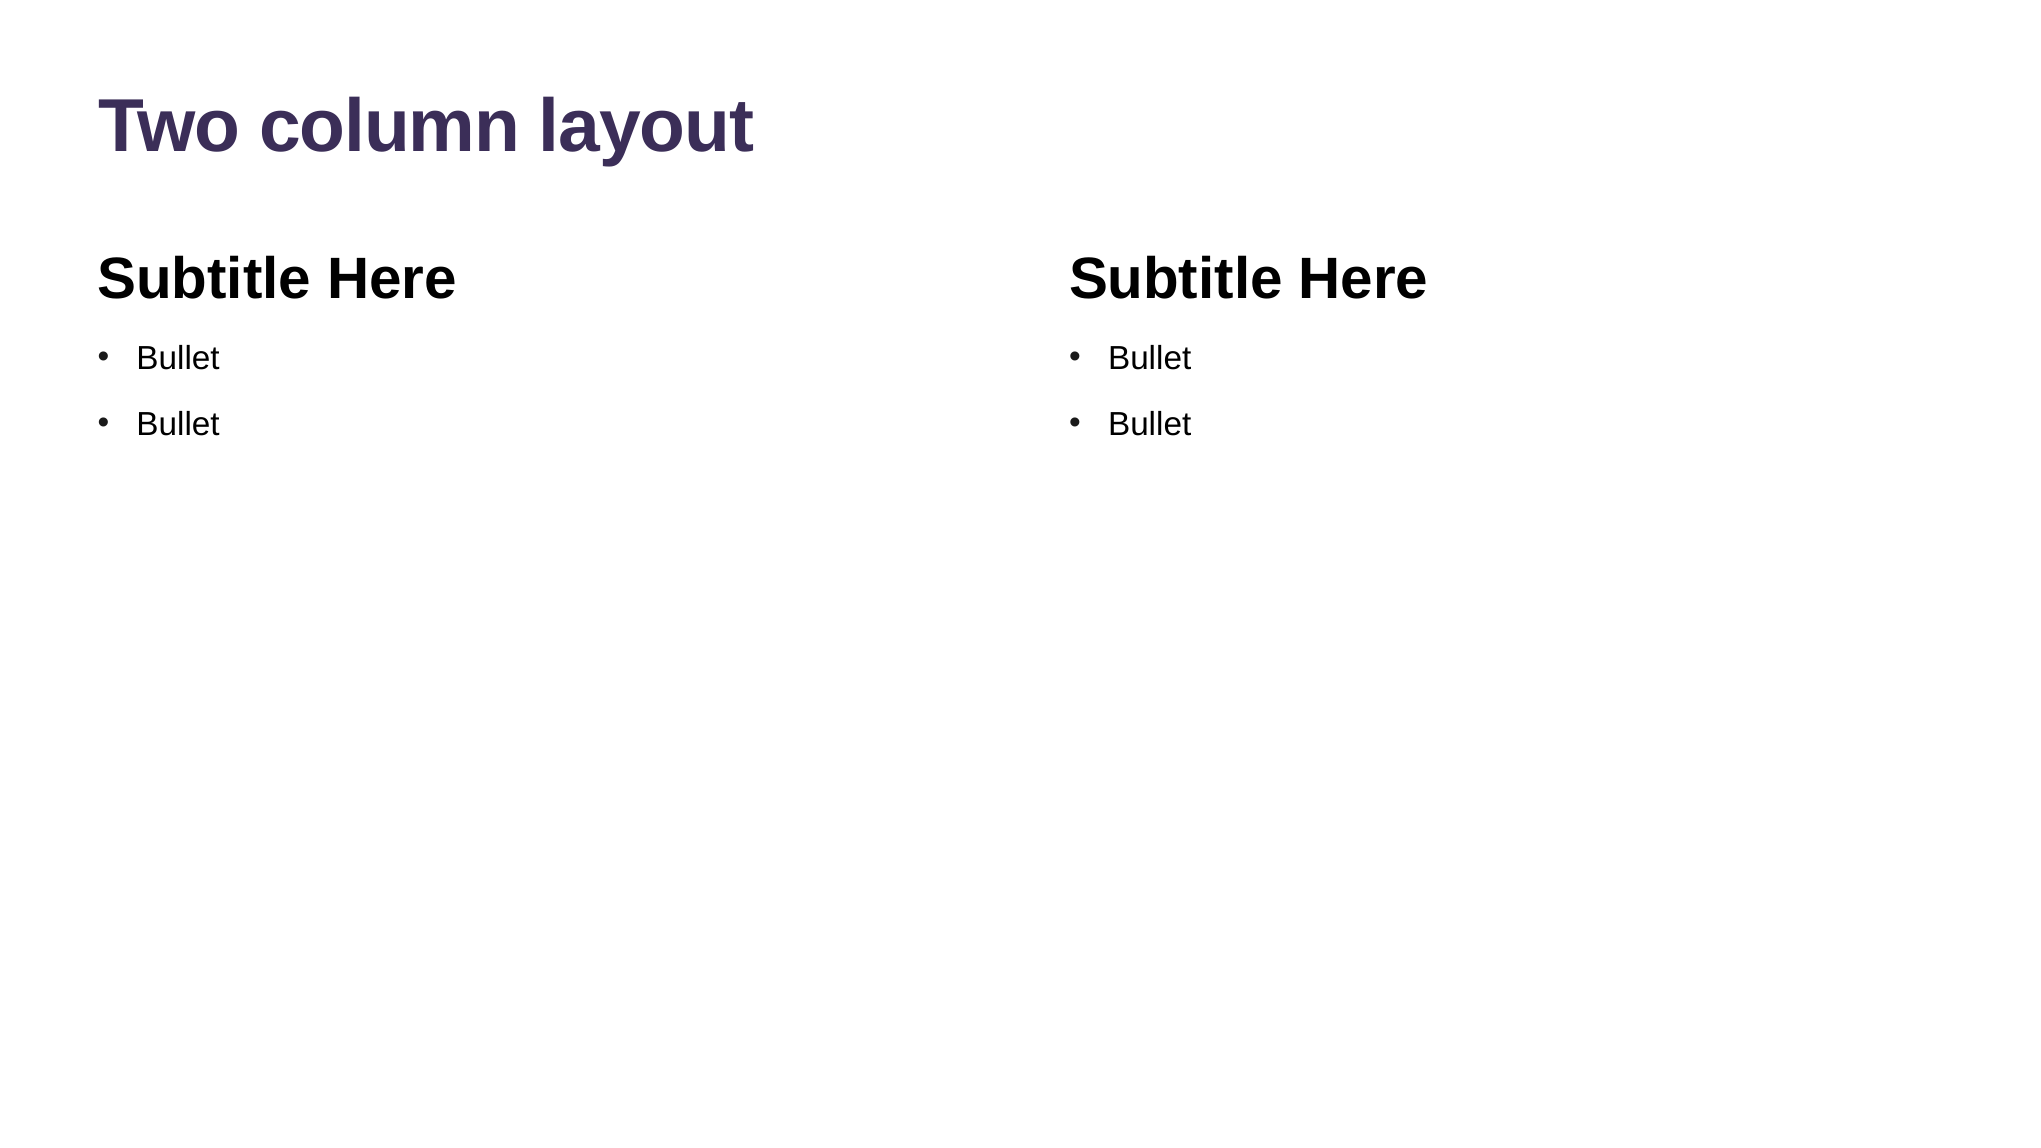

Sample of a two column layout.
# Two column layout
Subtitle Here
Bullet
Bullet
Subtitle Here
Bullet
Bullet